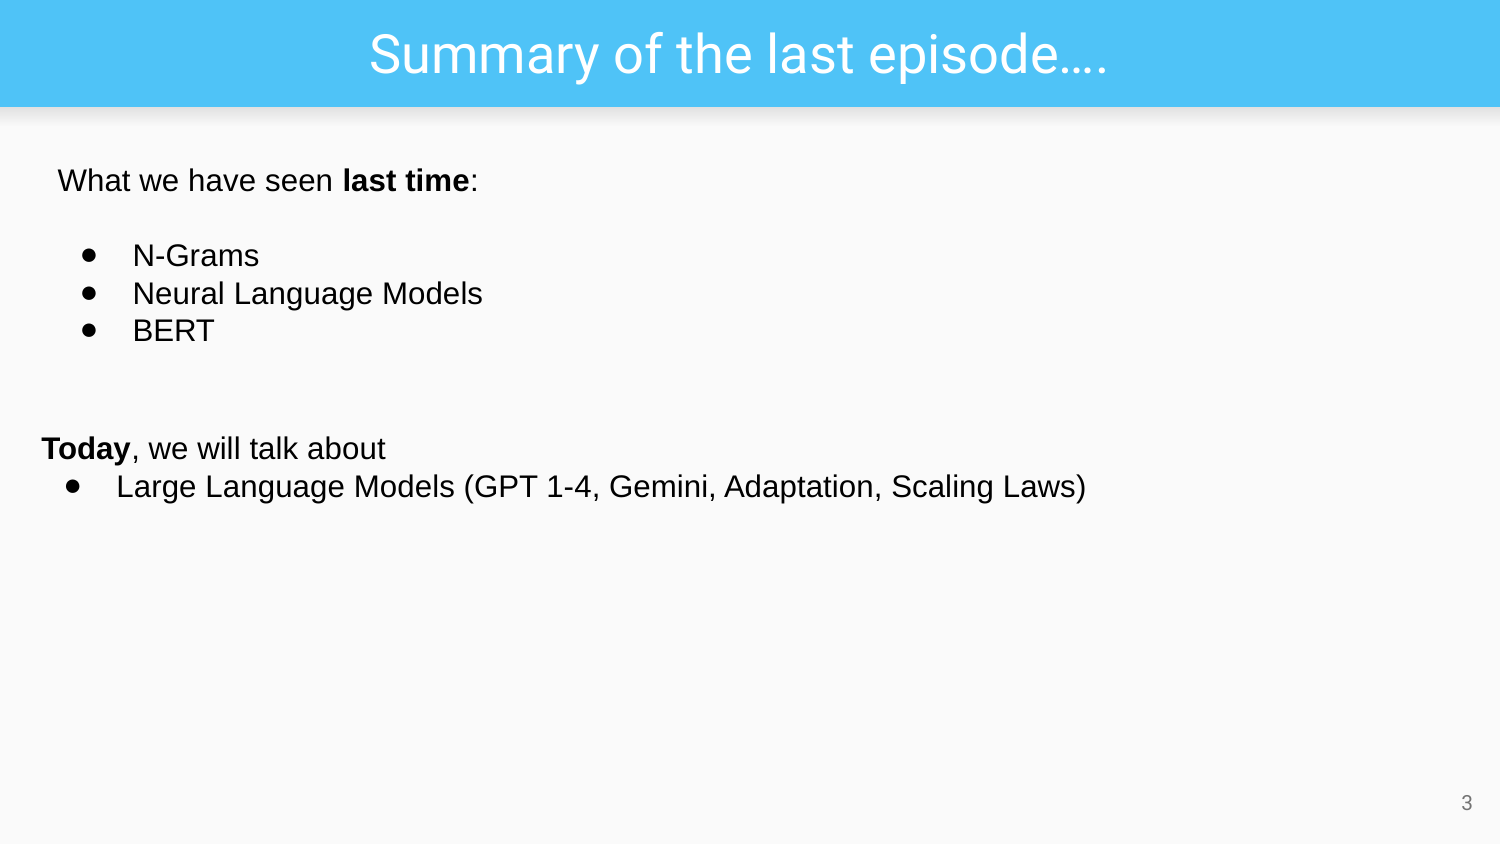

# Summary of the last episode….
What we have seen last time:

N-Grams
Neural Language Models
BERT
Today, we will talk about
Large Language Models (GPT 1-4, Gemini, Adaptation, Scaling Laws)
3